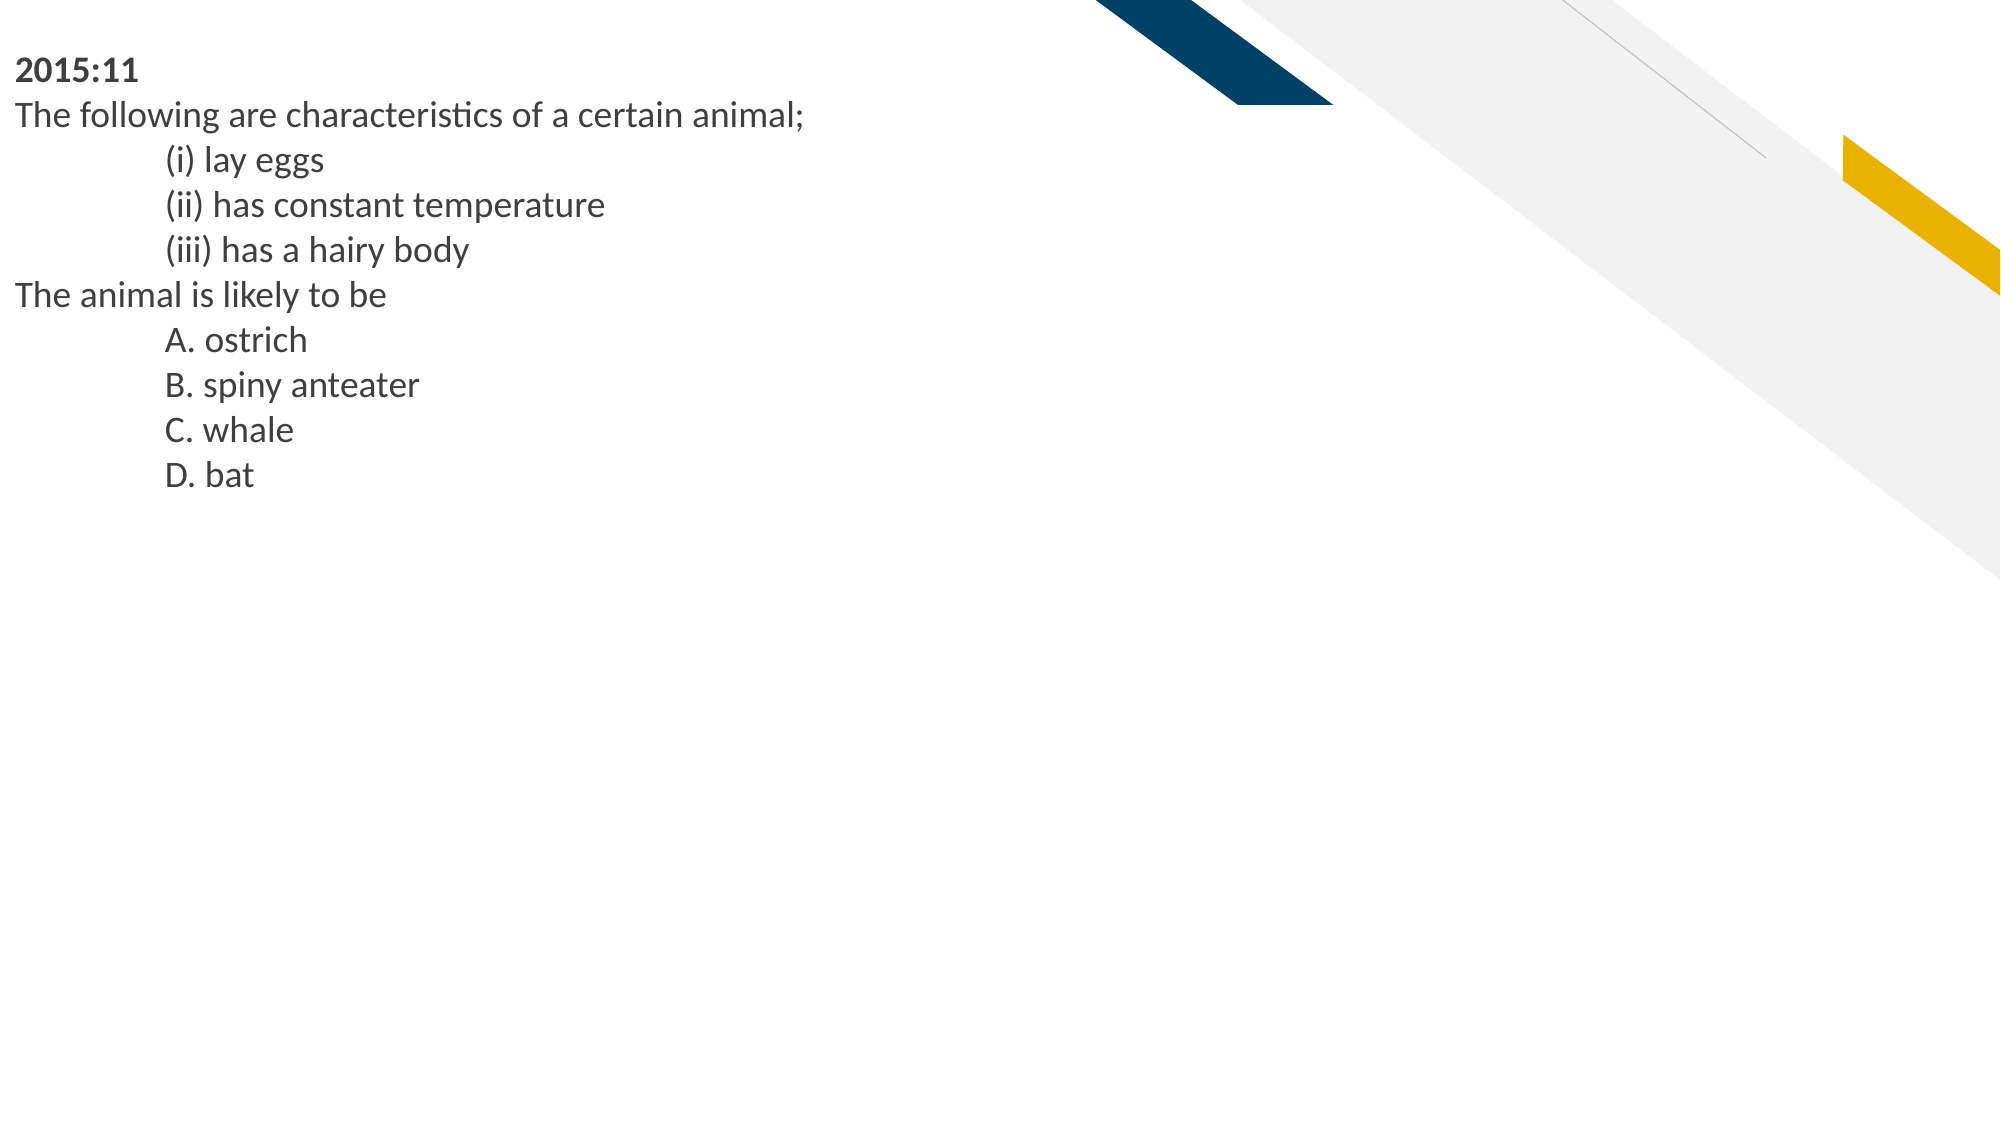

2015:11
The following are characteristics of a certain animal;
	(i) lay eggs
	(ii) has constant temperature
	(iii) has a hairy body
The animal is likely to be
	A. ostrich
	B. spiny anteater
	C. whale
	D. bat